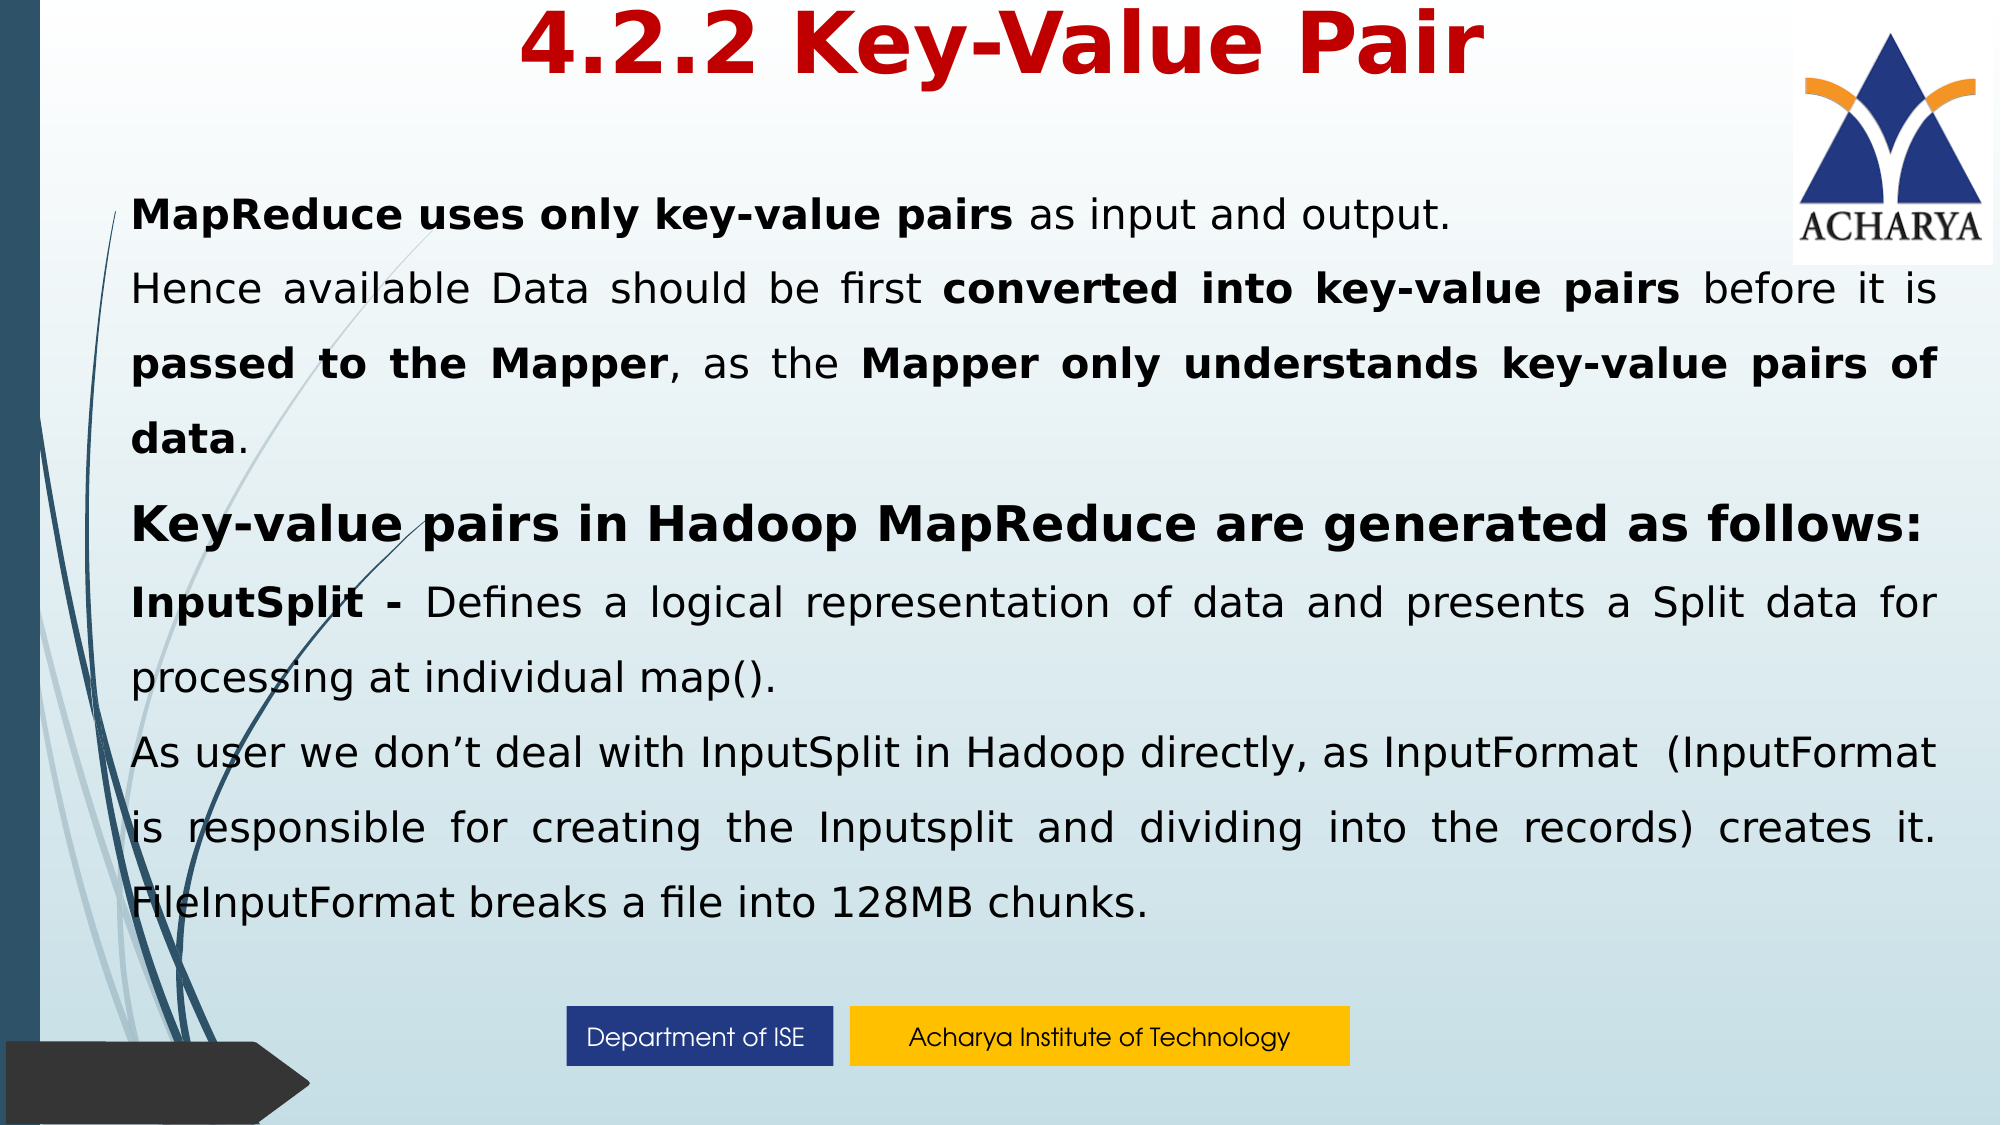

# 4.2.2 Key-Value Pair
MapReduce uses only key-value pairs as input and output.
Hence available Data should be first converted into key-value pairs before it is passed to the Mapper, as the Mapper only understands key-value pairs of data.
Key-value pairs in Hadoop MapReduce are generated as follows:
InputSplit - Defines a logical representation of data and presents a Split data for processing at individual map().
As user we don’t deal with InputSplit in Hadoop directly, as InputFormat  (InputFormat is responsible for creating the Inputsplit and dividing into the records) creates it. FileInputFormat breaks a file into 128MB chunks.